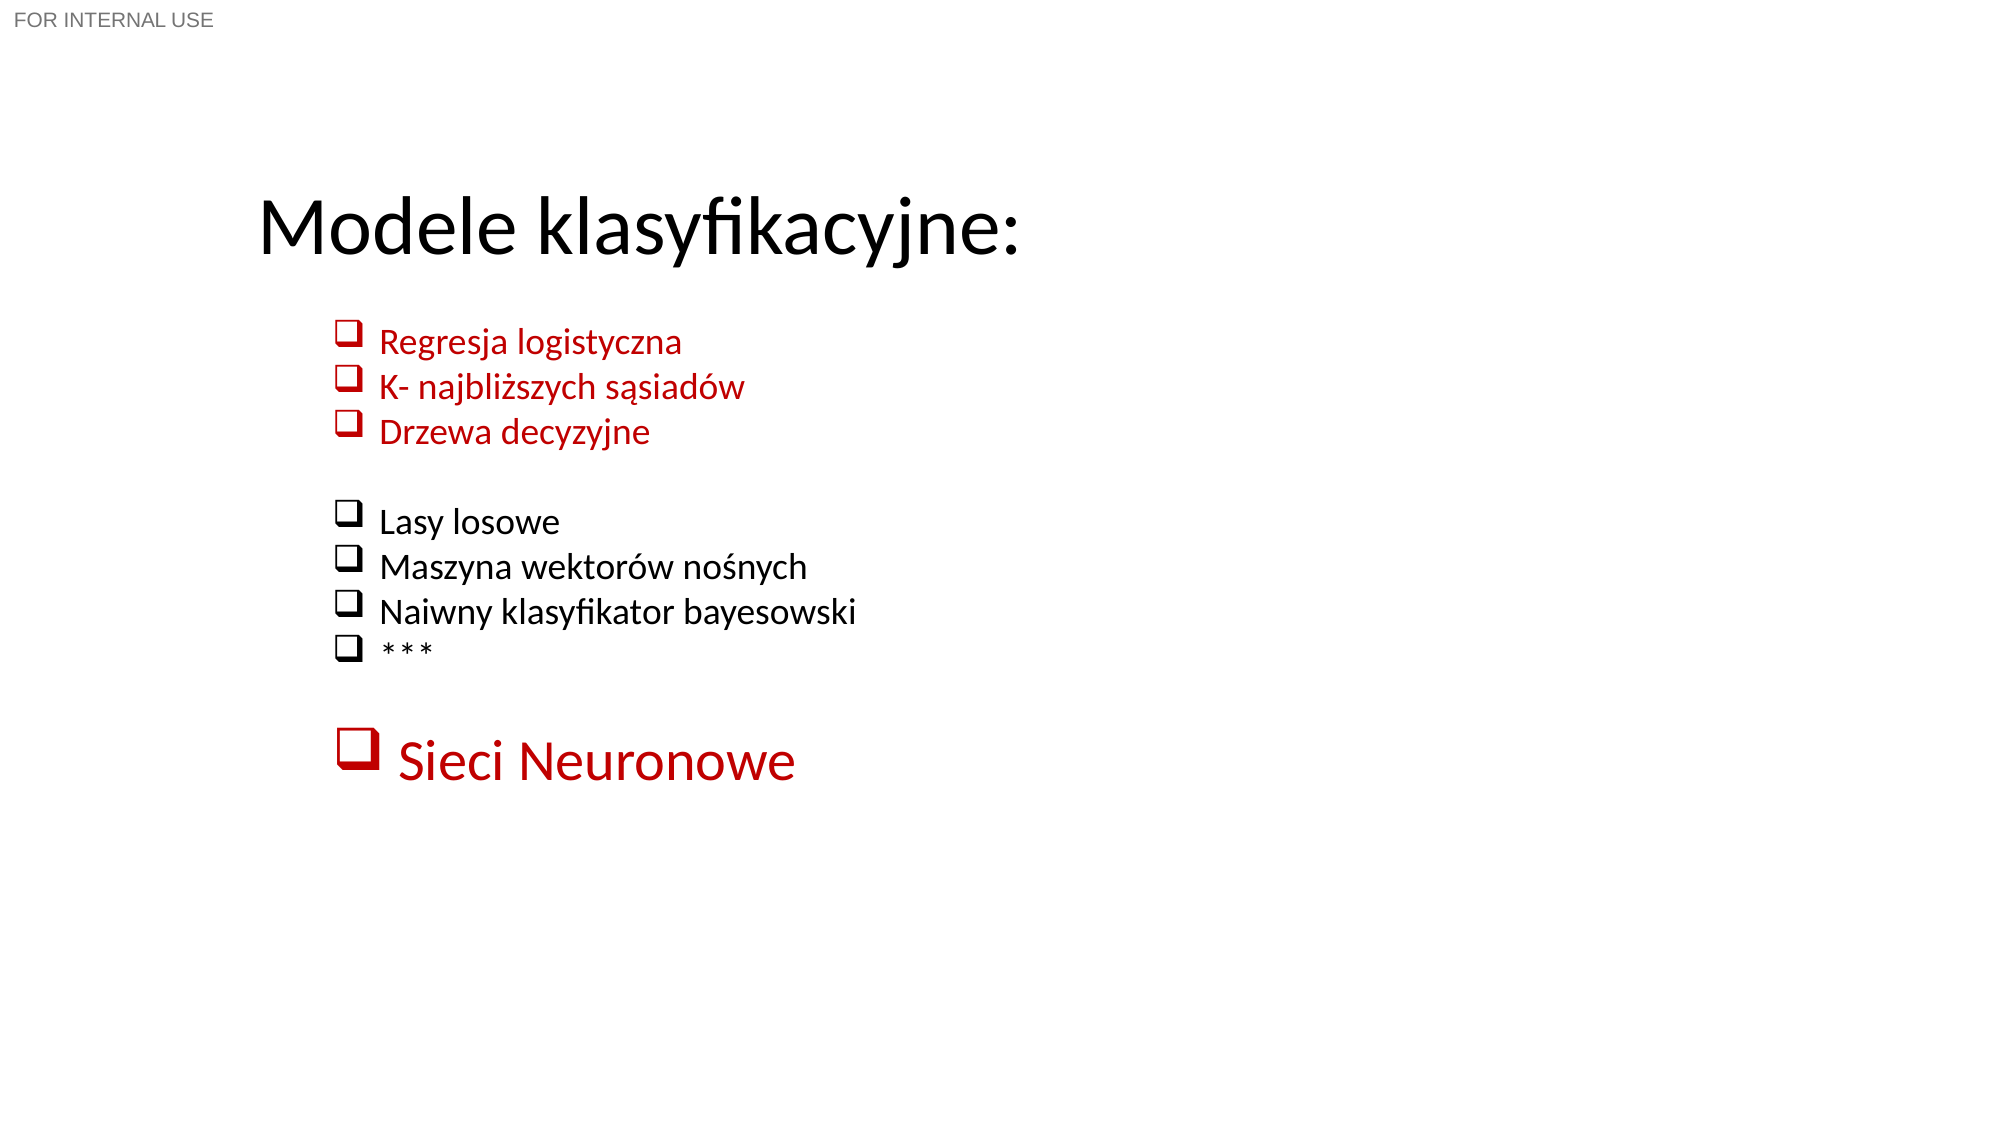

Modele klasyfikacyjne:

Regresja logistyczna
K- najbliższych sąsiadów
Drzewa decyzyjne

Lasy losowe
Maszyna wektorów nośnych
Naiwny klasyfikator bayesowski
***

 Sieci Neuronowe